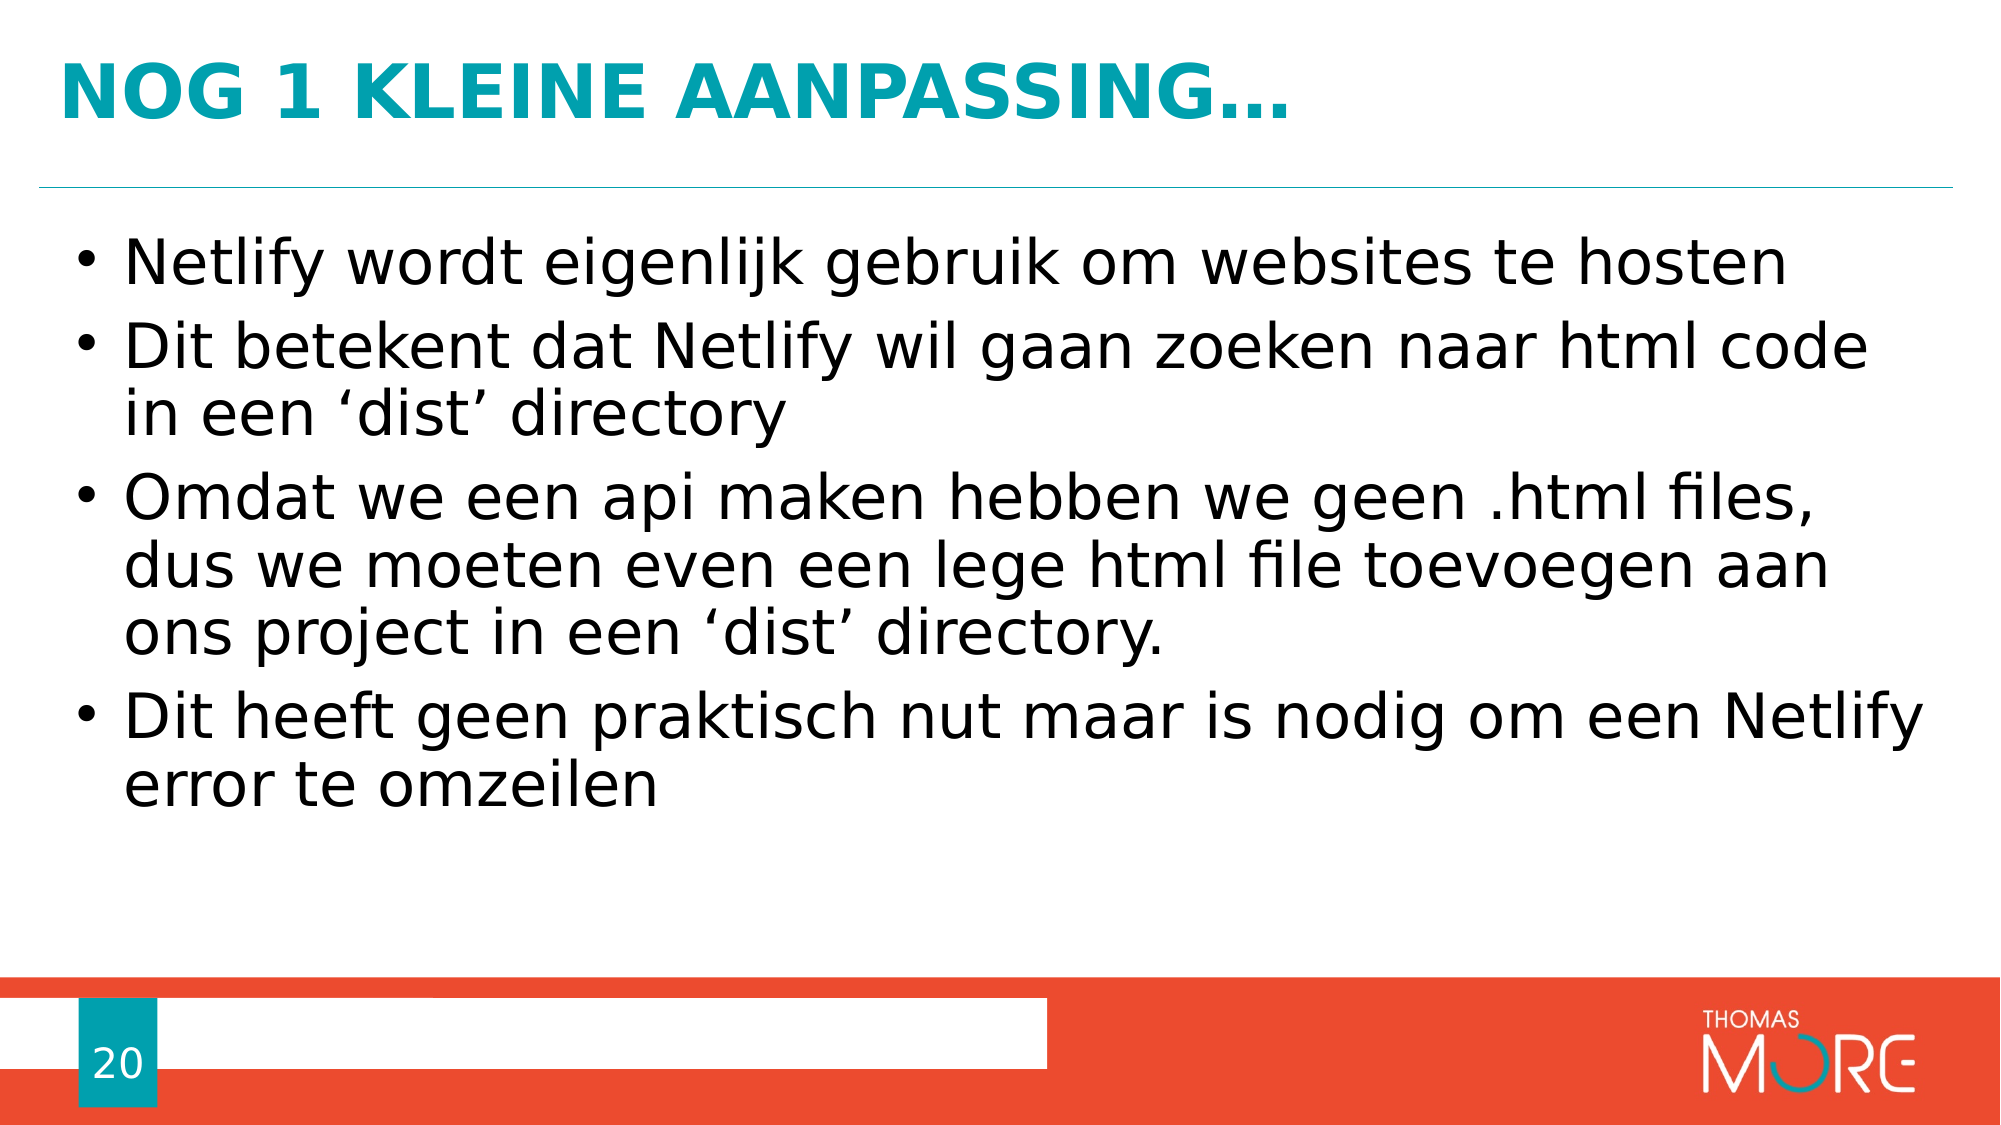

# Nog 1 kleine aanpassing…
Netlify wordt eigenlijk gebruik om websites te hosten
Dit betekent dat Netlify wil gaan zoeken naar html code in een ‘dist’ directory
Omdat we een api maken hebben we geen .html files, dus we moeten even een lege html file toevoegen aan ons project in een ‘dist’ directory.
Dit heeft geen praktisch nut maar is nodig om een Netlify error te omzeilen
20